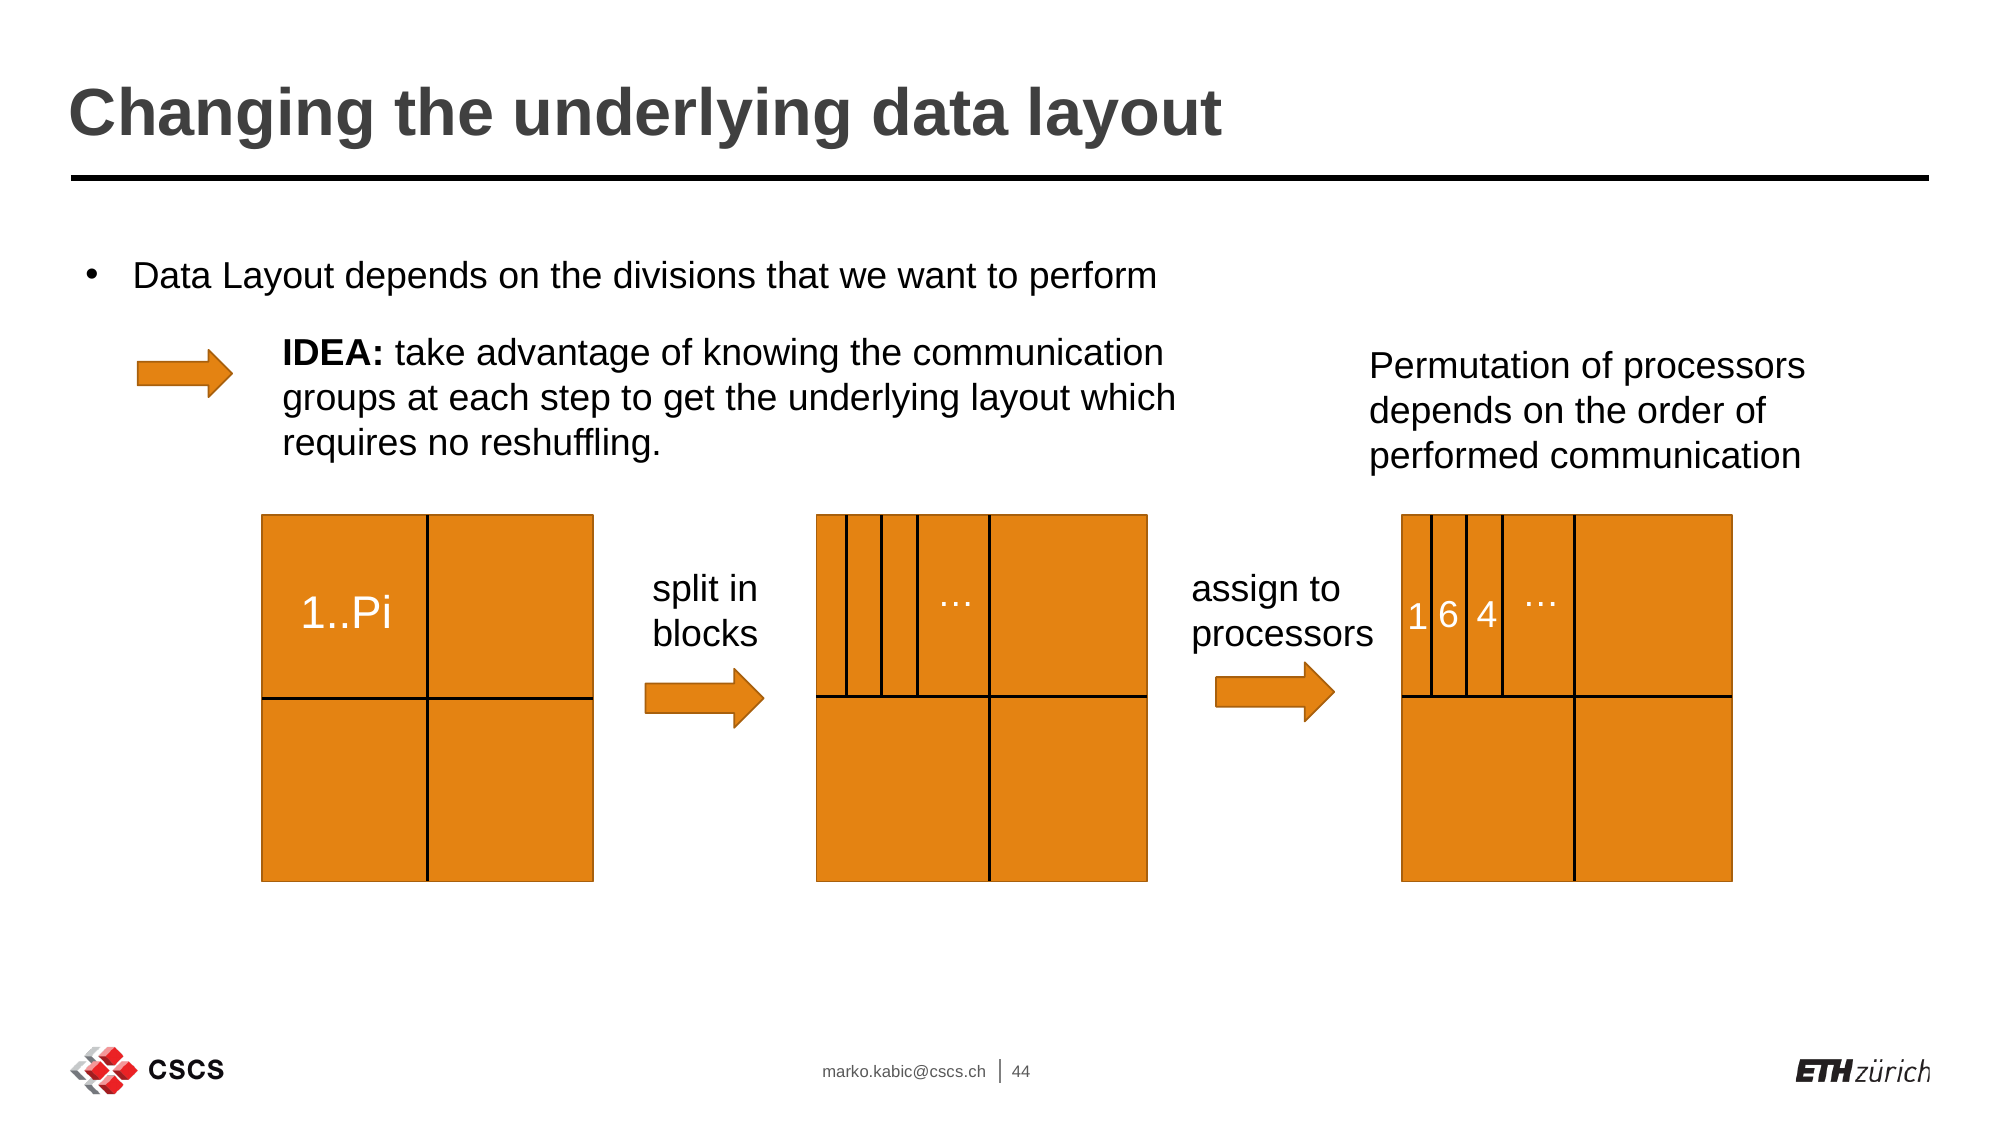

Changing the underlying data layout
Data Layout depends on the divisions that we want to perform
IDEA: take advantage of knowing the communication groups at each step to get the underlying layout which requires no reshuffling.
Permutation of processors depends on the order of performed communication

split in blocks
assign to processors
…
…
1..Pi
6
4
1

marko.kabic@cscs.ch
44